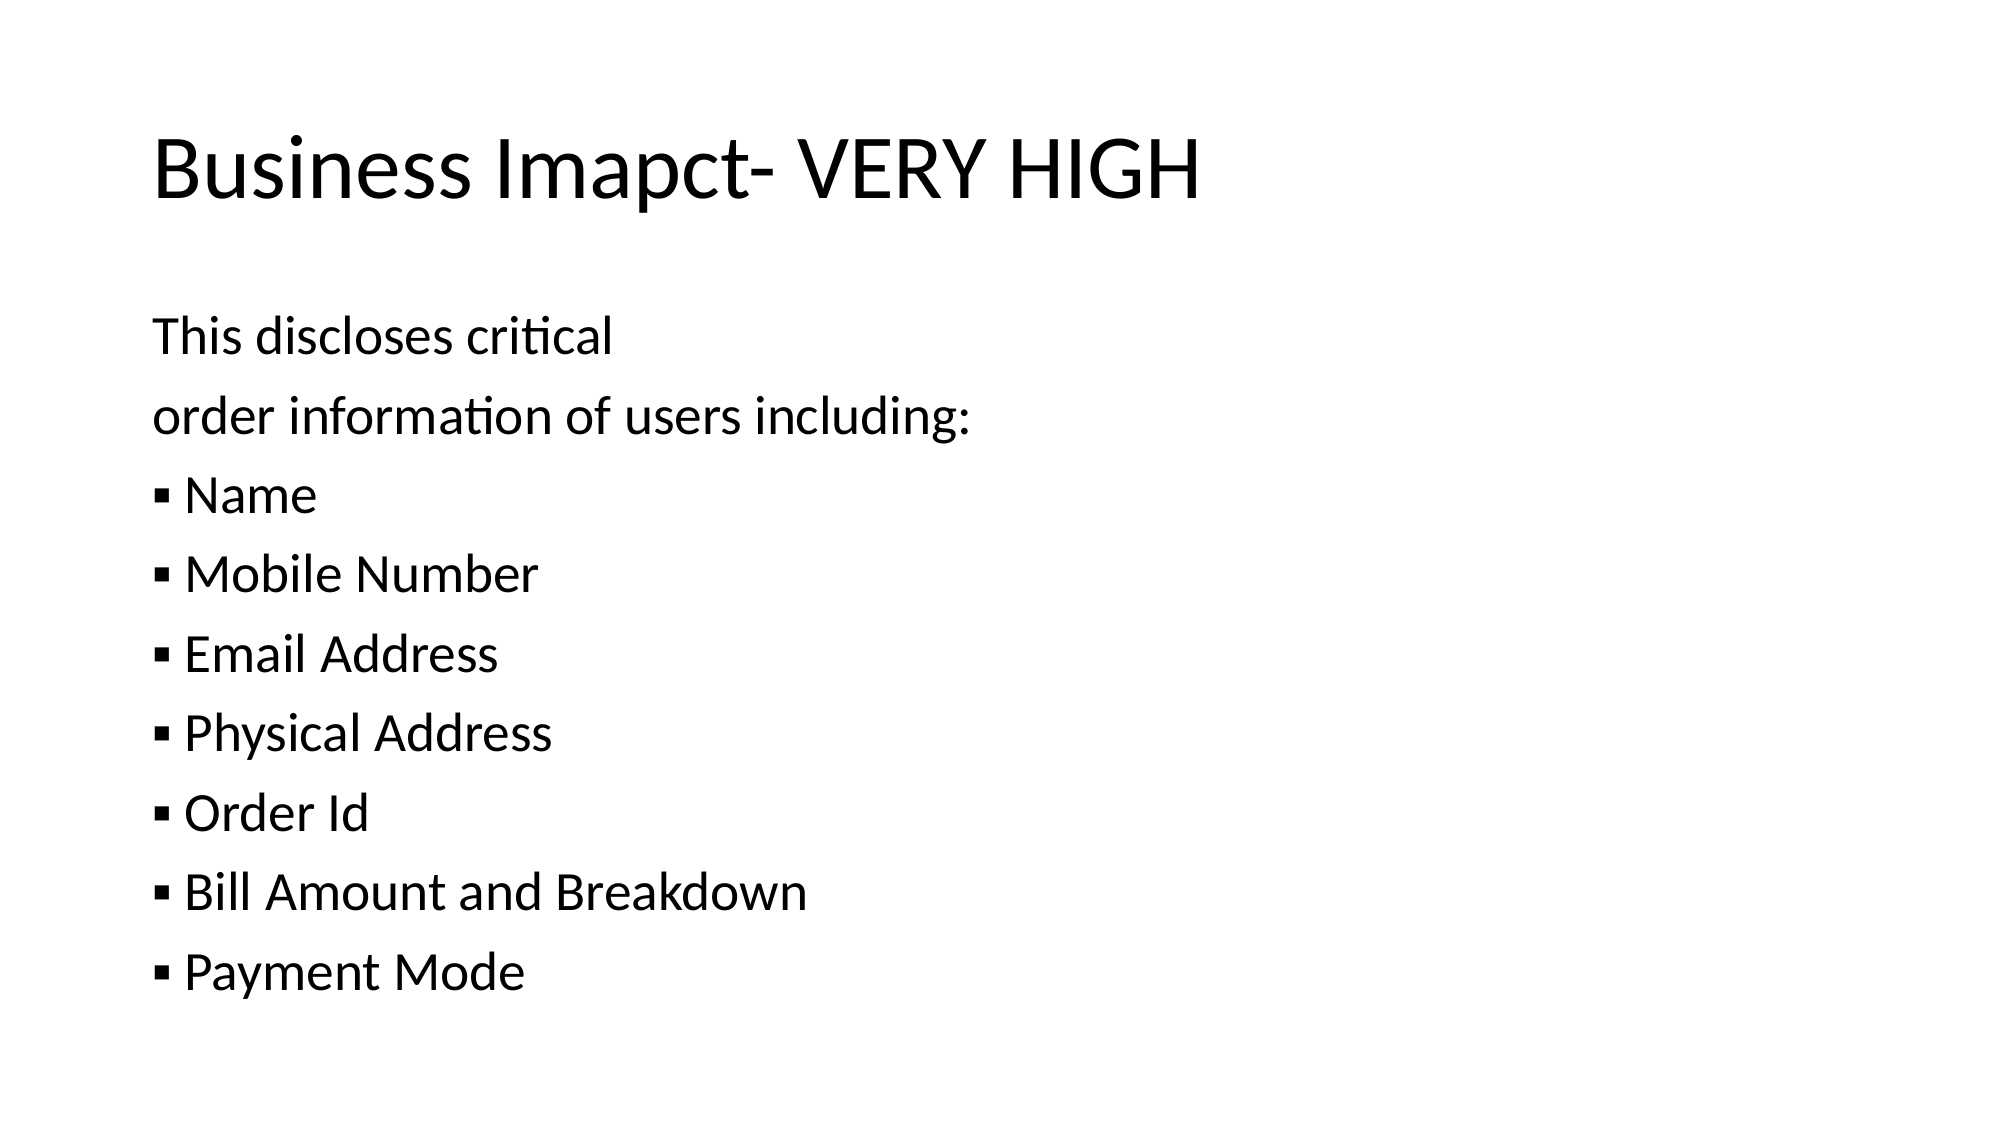

# Business Imapct- VERY HIGH
This discloses critical
order information of users including:
▪ Name
▪ Mobile Number
▪ Email Address
▪ Physical Address
▪ Order Id
▪ Bill Amount and Breakdown
▪ Payment Mode